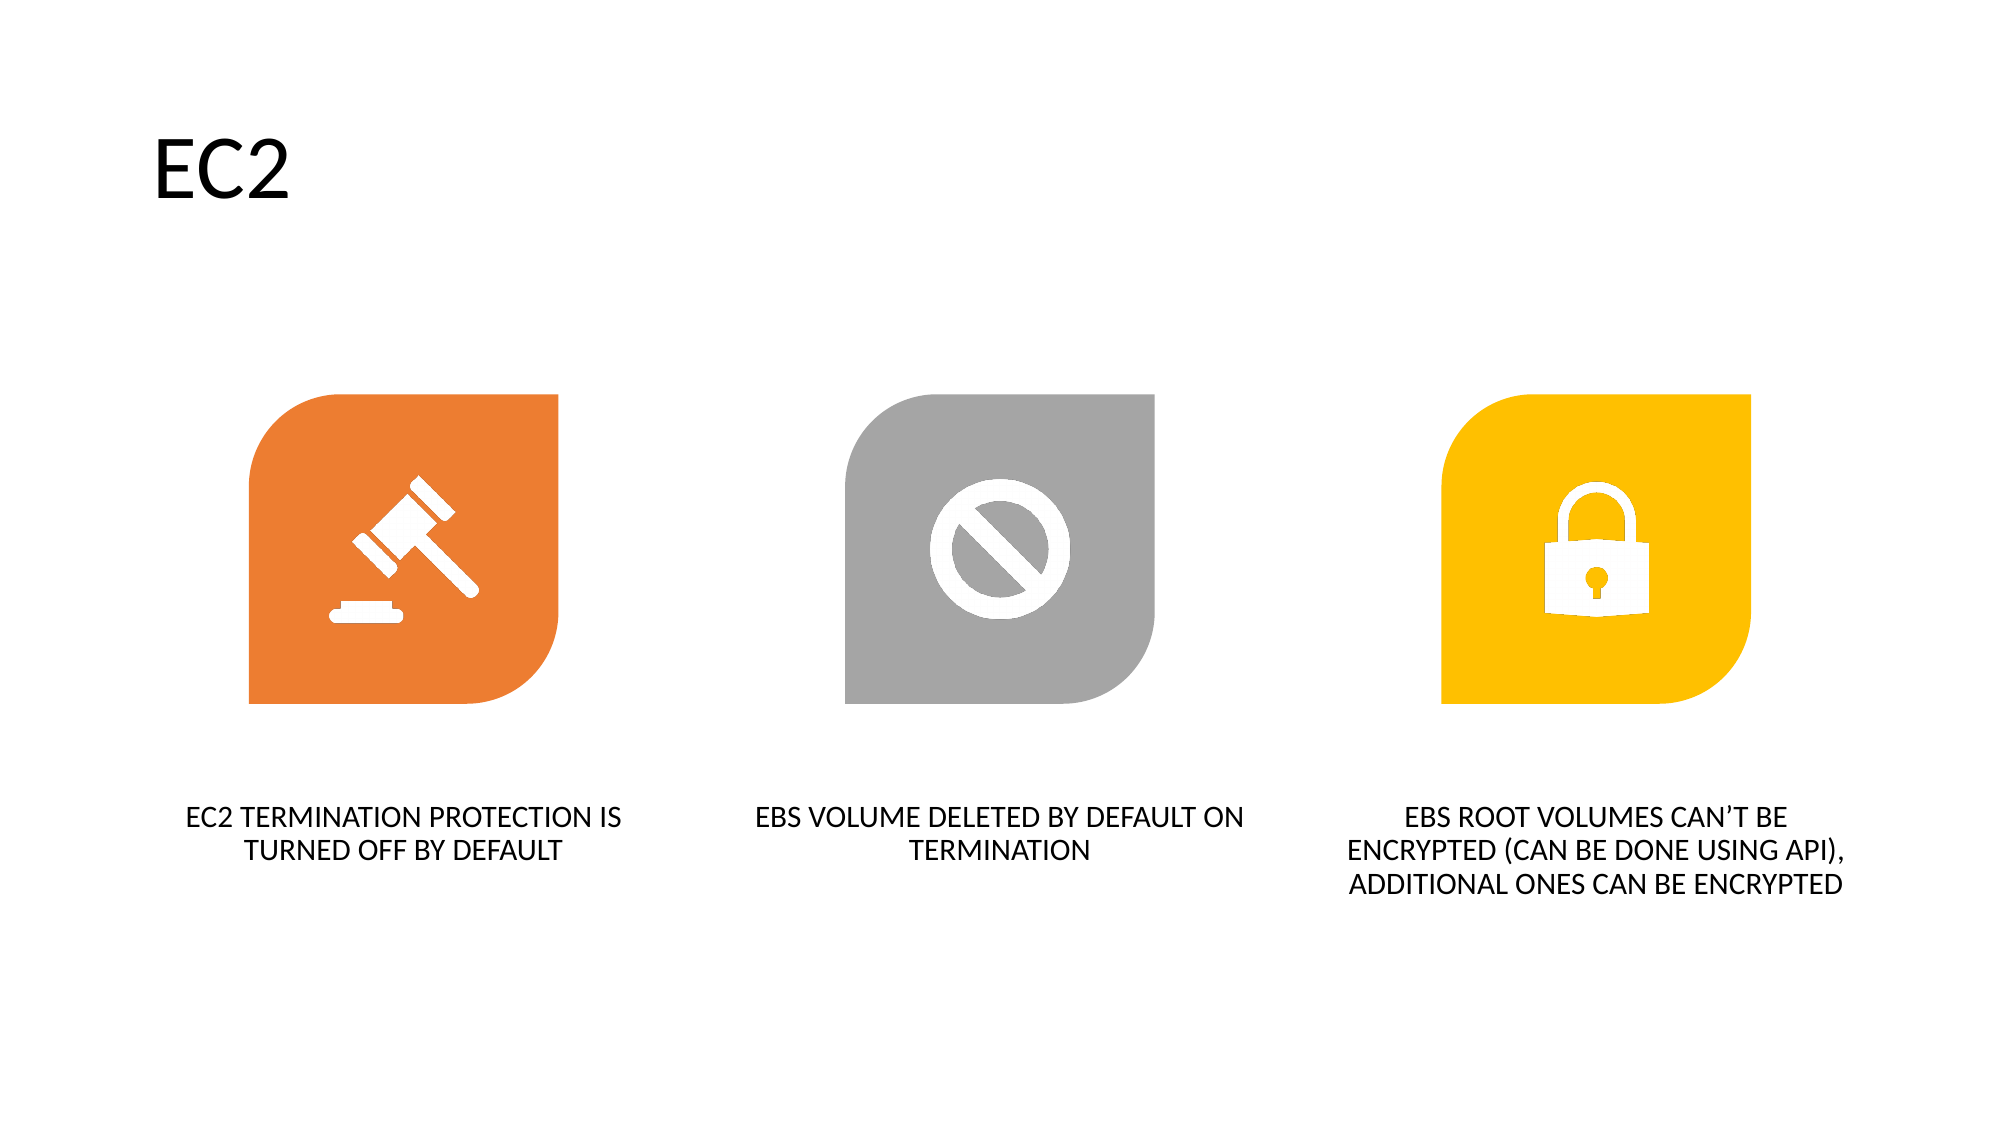

# EC2
EC2 Termination protection is turned off by default
EBS volume deleted by default on termination
EBS root volumes can’t be encrypted (can be done using API), additional ones can be encrypted